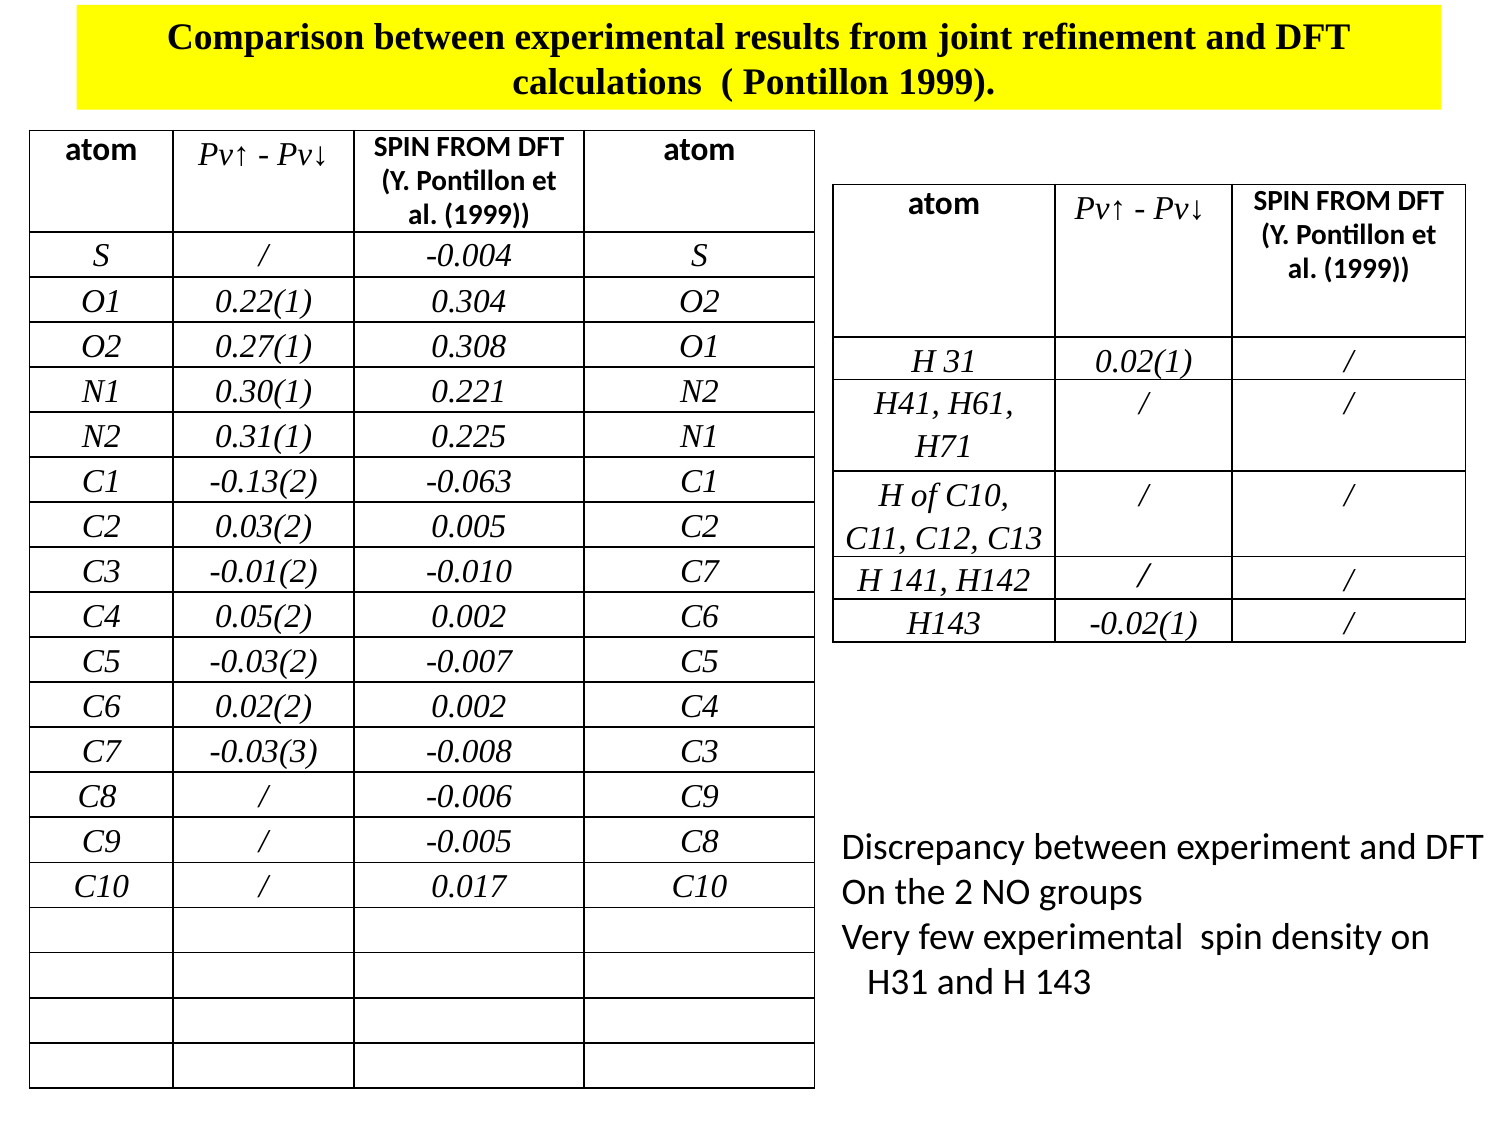

Comparison between experimental results from joint refinement and DFT calculations  ( Pontillon 1999).
| atom | Pv↑ - Pv↓ | SPIN FROM DFT (Y. Pontillon et al. (1999)) | atom |
| --- | --- | --- | --- |
| S | / | -0.004 | S |
| O1 | 0.22(1) | 0.304 | O2 |
| O2 | 0.27(1) | 0.308 | O1 |
| N1 | 0.30(1) | 0.221 | N2 |
| N2 | 0.31(1) | 0.225 | N1 |
| C1 | -0.13(2) | -0.063 | C1 |
| C2 | 0.03(2) | 0.005 | C2 |
| C3 | -0.01(2) | -0.010 | C7 |
| C4 | 0.05(2) | 0.002 | C6 |
| C5 | -0.03(2) | -0.007 | C5 |
| C6 | 0.02(2) | 0.002 | C4 |
| C7 | -0.03(3) | -0.008 | C3 |
| C8 | / | -0.006 | C9 |
| C9 | / | -0.005 | C8 |
| C10 | / | 0.017 | C10 |
|  |  |  |  |
|  |  |  |  |
|  |  |  |  |
|  |  |  |  |
| atom | Pv↑ - Pv↓ | SPIN FROM DFT (Y. Pontillon et al. (1999)) |
| --- | --- | --- |
| H 31 | 0.02(1) | / |
| H41, H61, H71 | / | / |
| H of C10, C11, C12, C13 | / | / |
| H 141, H142 | / | / |
| H143 | -0.02(1) | / |
Discrepancy between experiment and DFT
On the 2 NO groups
Very few experimental  spin density on
   H31 and H 143